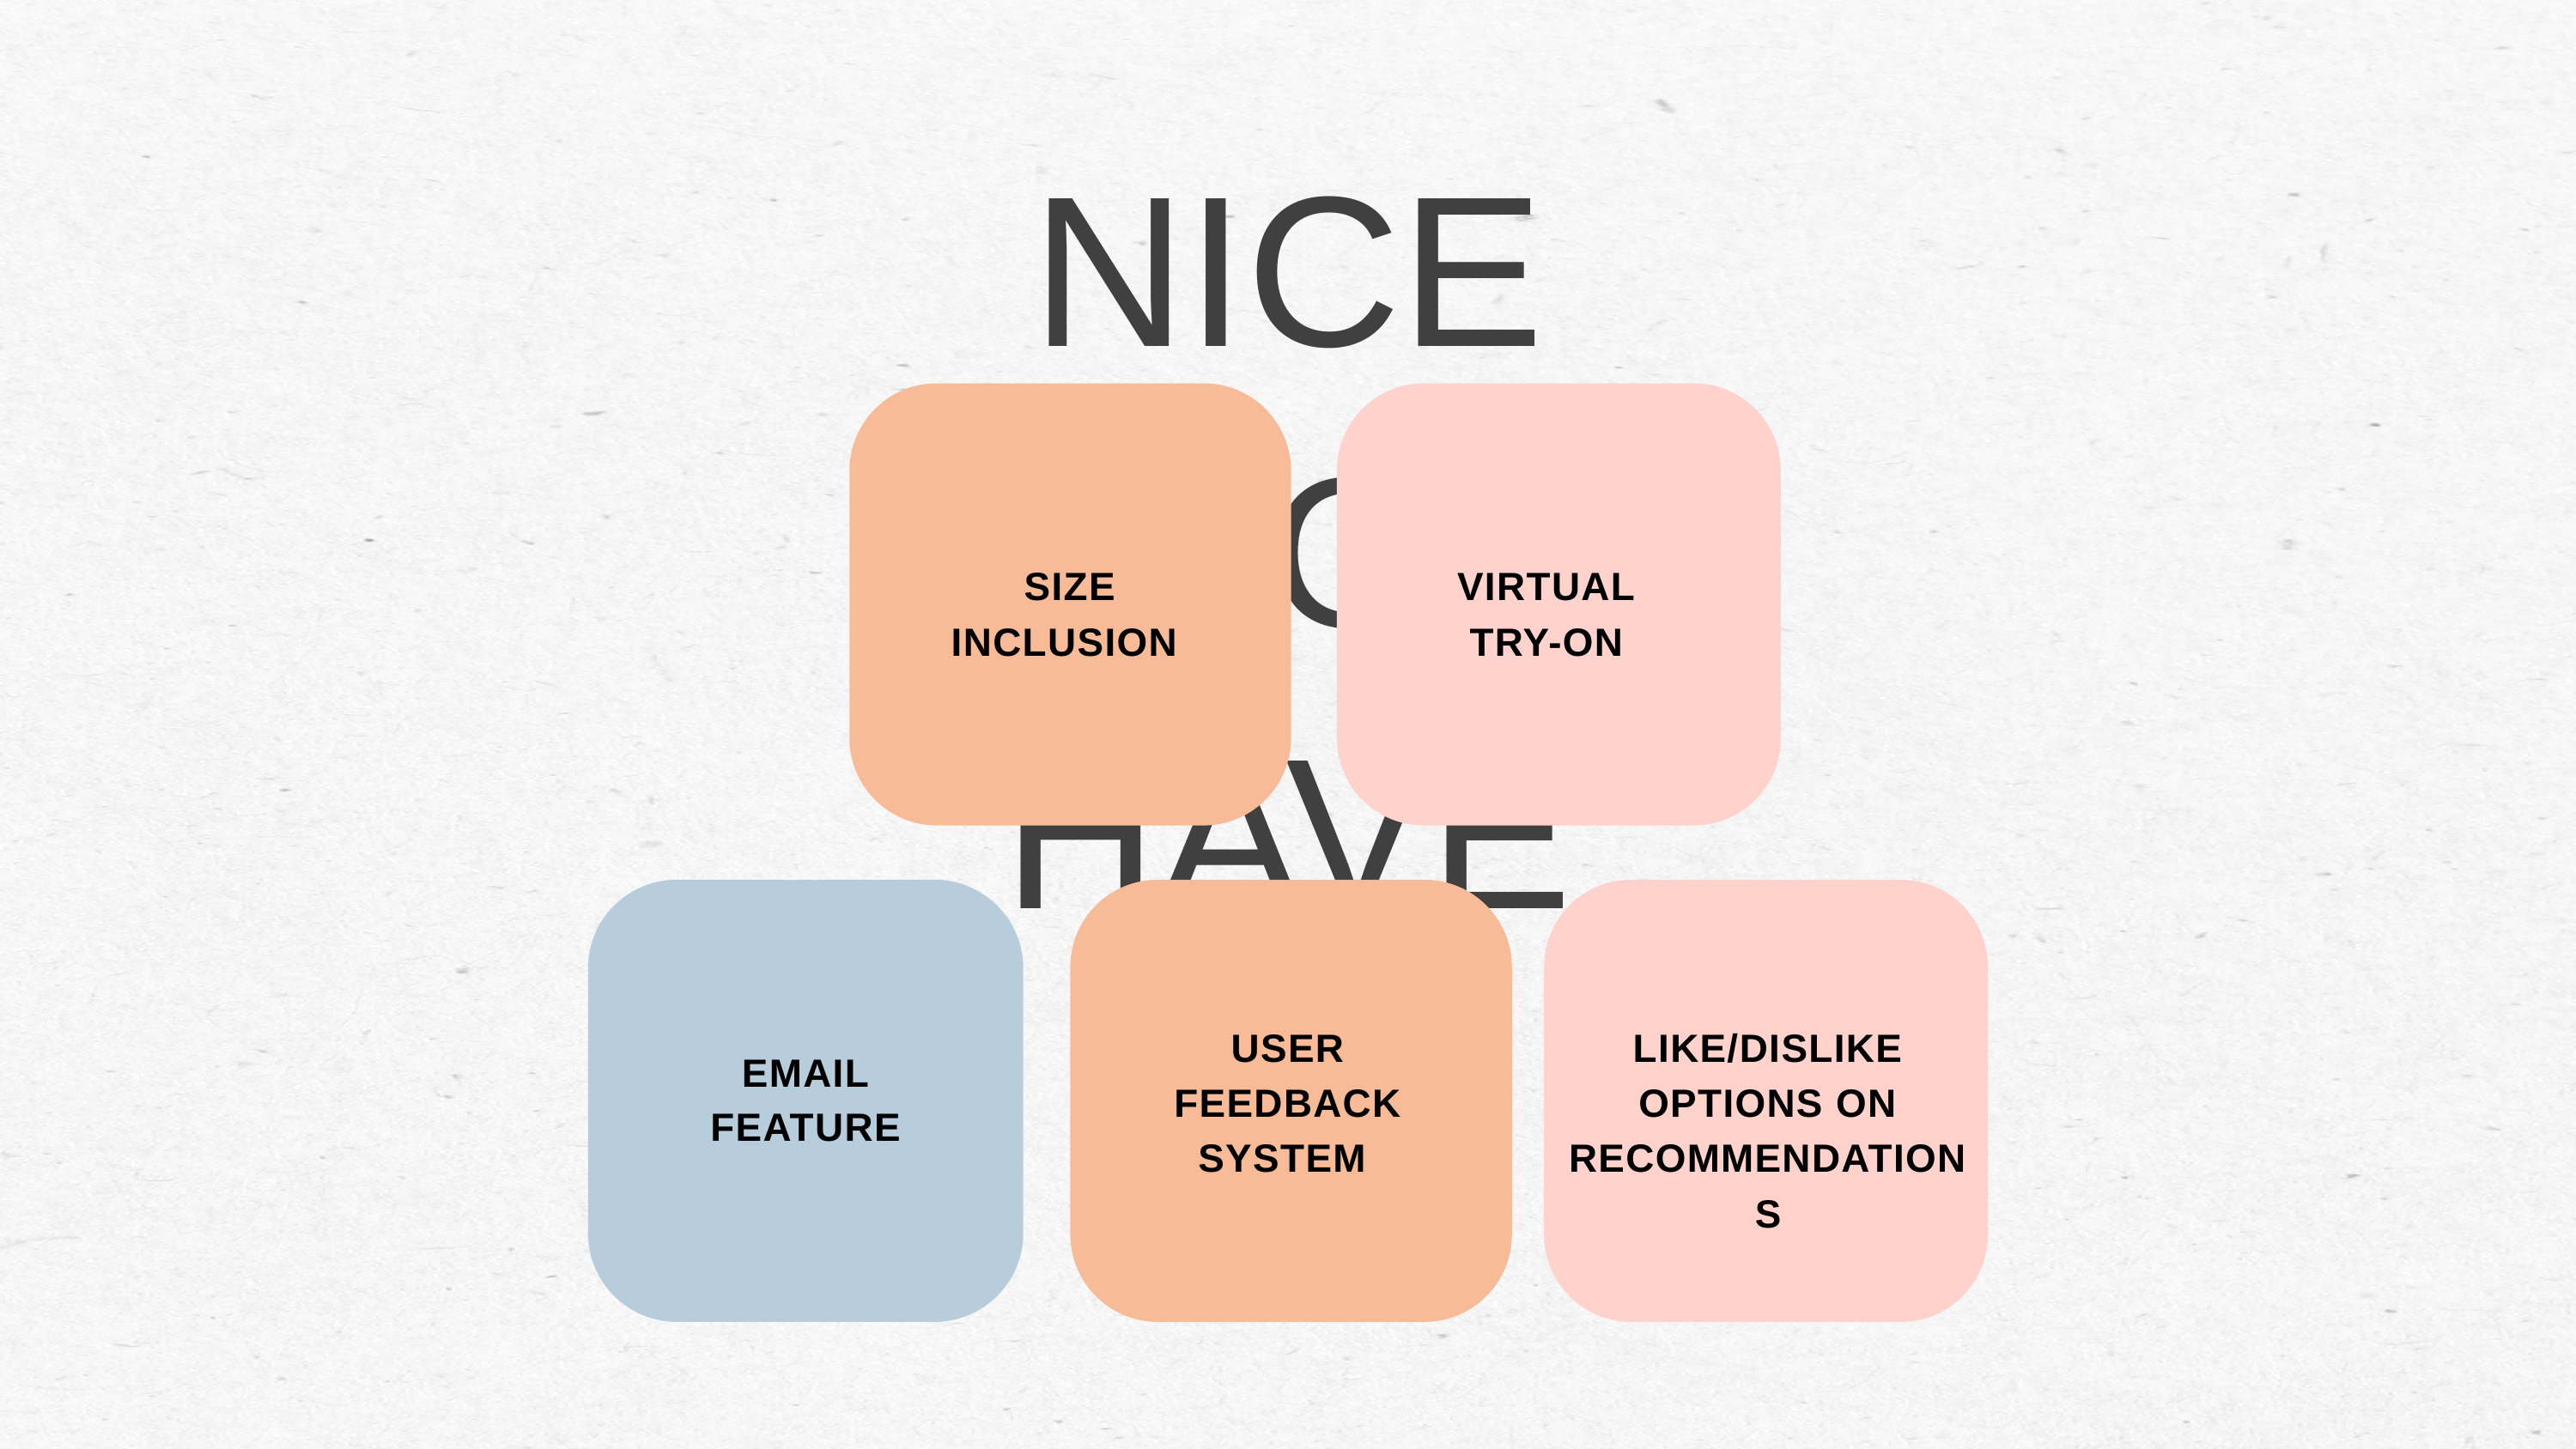

NICE TO HAVE

SIZE INCLUSION
VIRTUAL TRY-ON

USER FEEDBACK SYSTEM
LIKE/DISLIKE OPTIONS ON RECOMMENDATIONS
EMAIL FEATURE